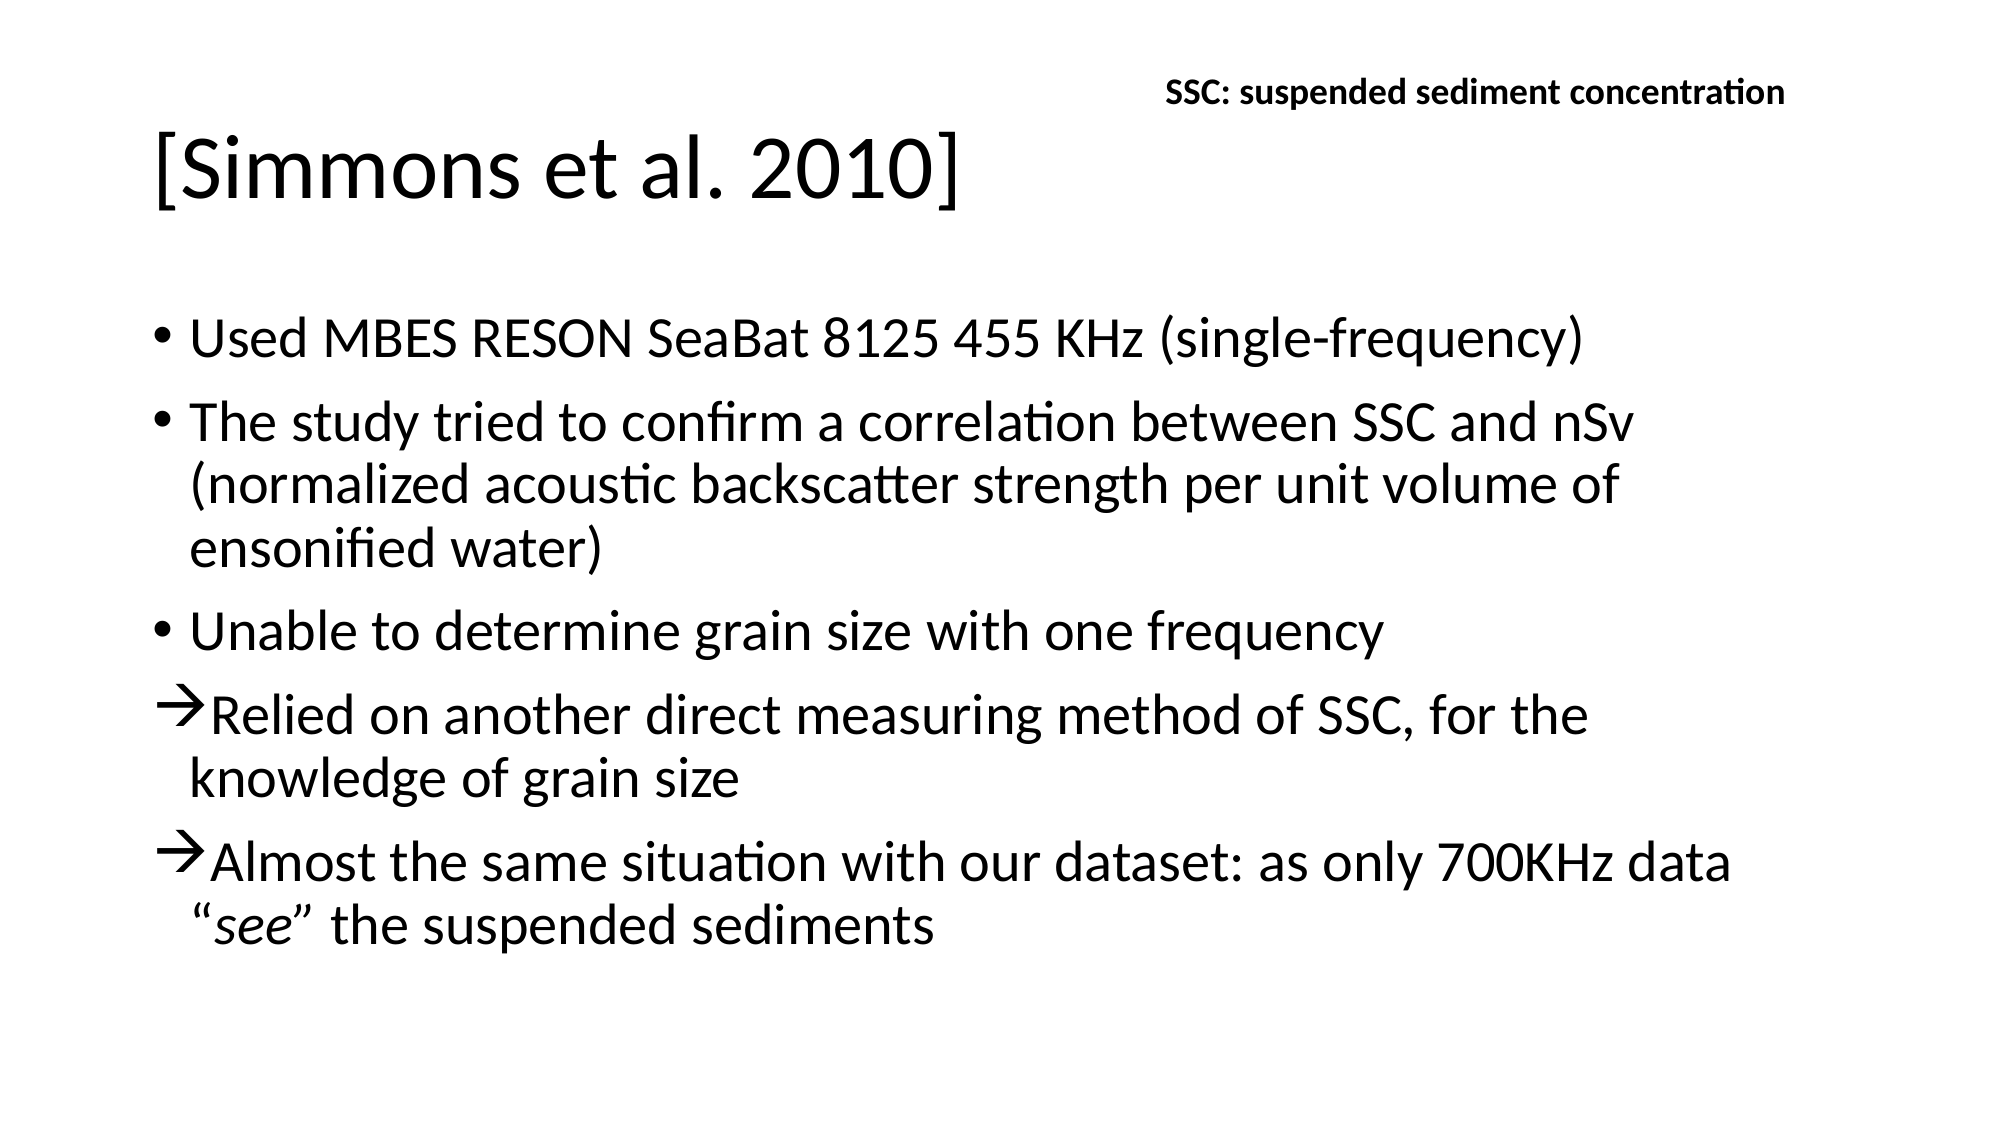

# [Simmons et al. 2010]
SSC: suspended sediment concentration
Used MBES RESON SeaBat 8125 455 KHz (single-frequency)
The study tried to confirm a correlation between SSC and nSv (normalized acoustic backscatter strength per unit volume of ensonified water)
Unable to determine grain size with one frequency
Relied on another direct measuring method of SSC, for the knowledge of grain size
Almost the same situation with our dataset: as only 700KHz data “see” the suspended sediments